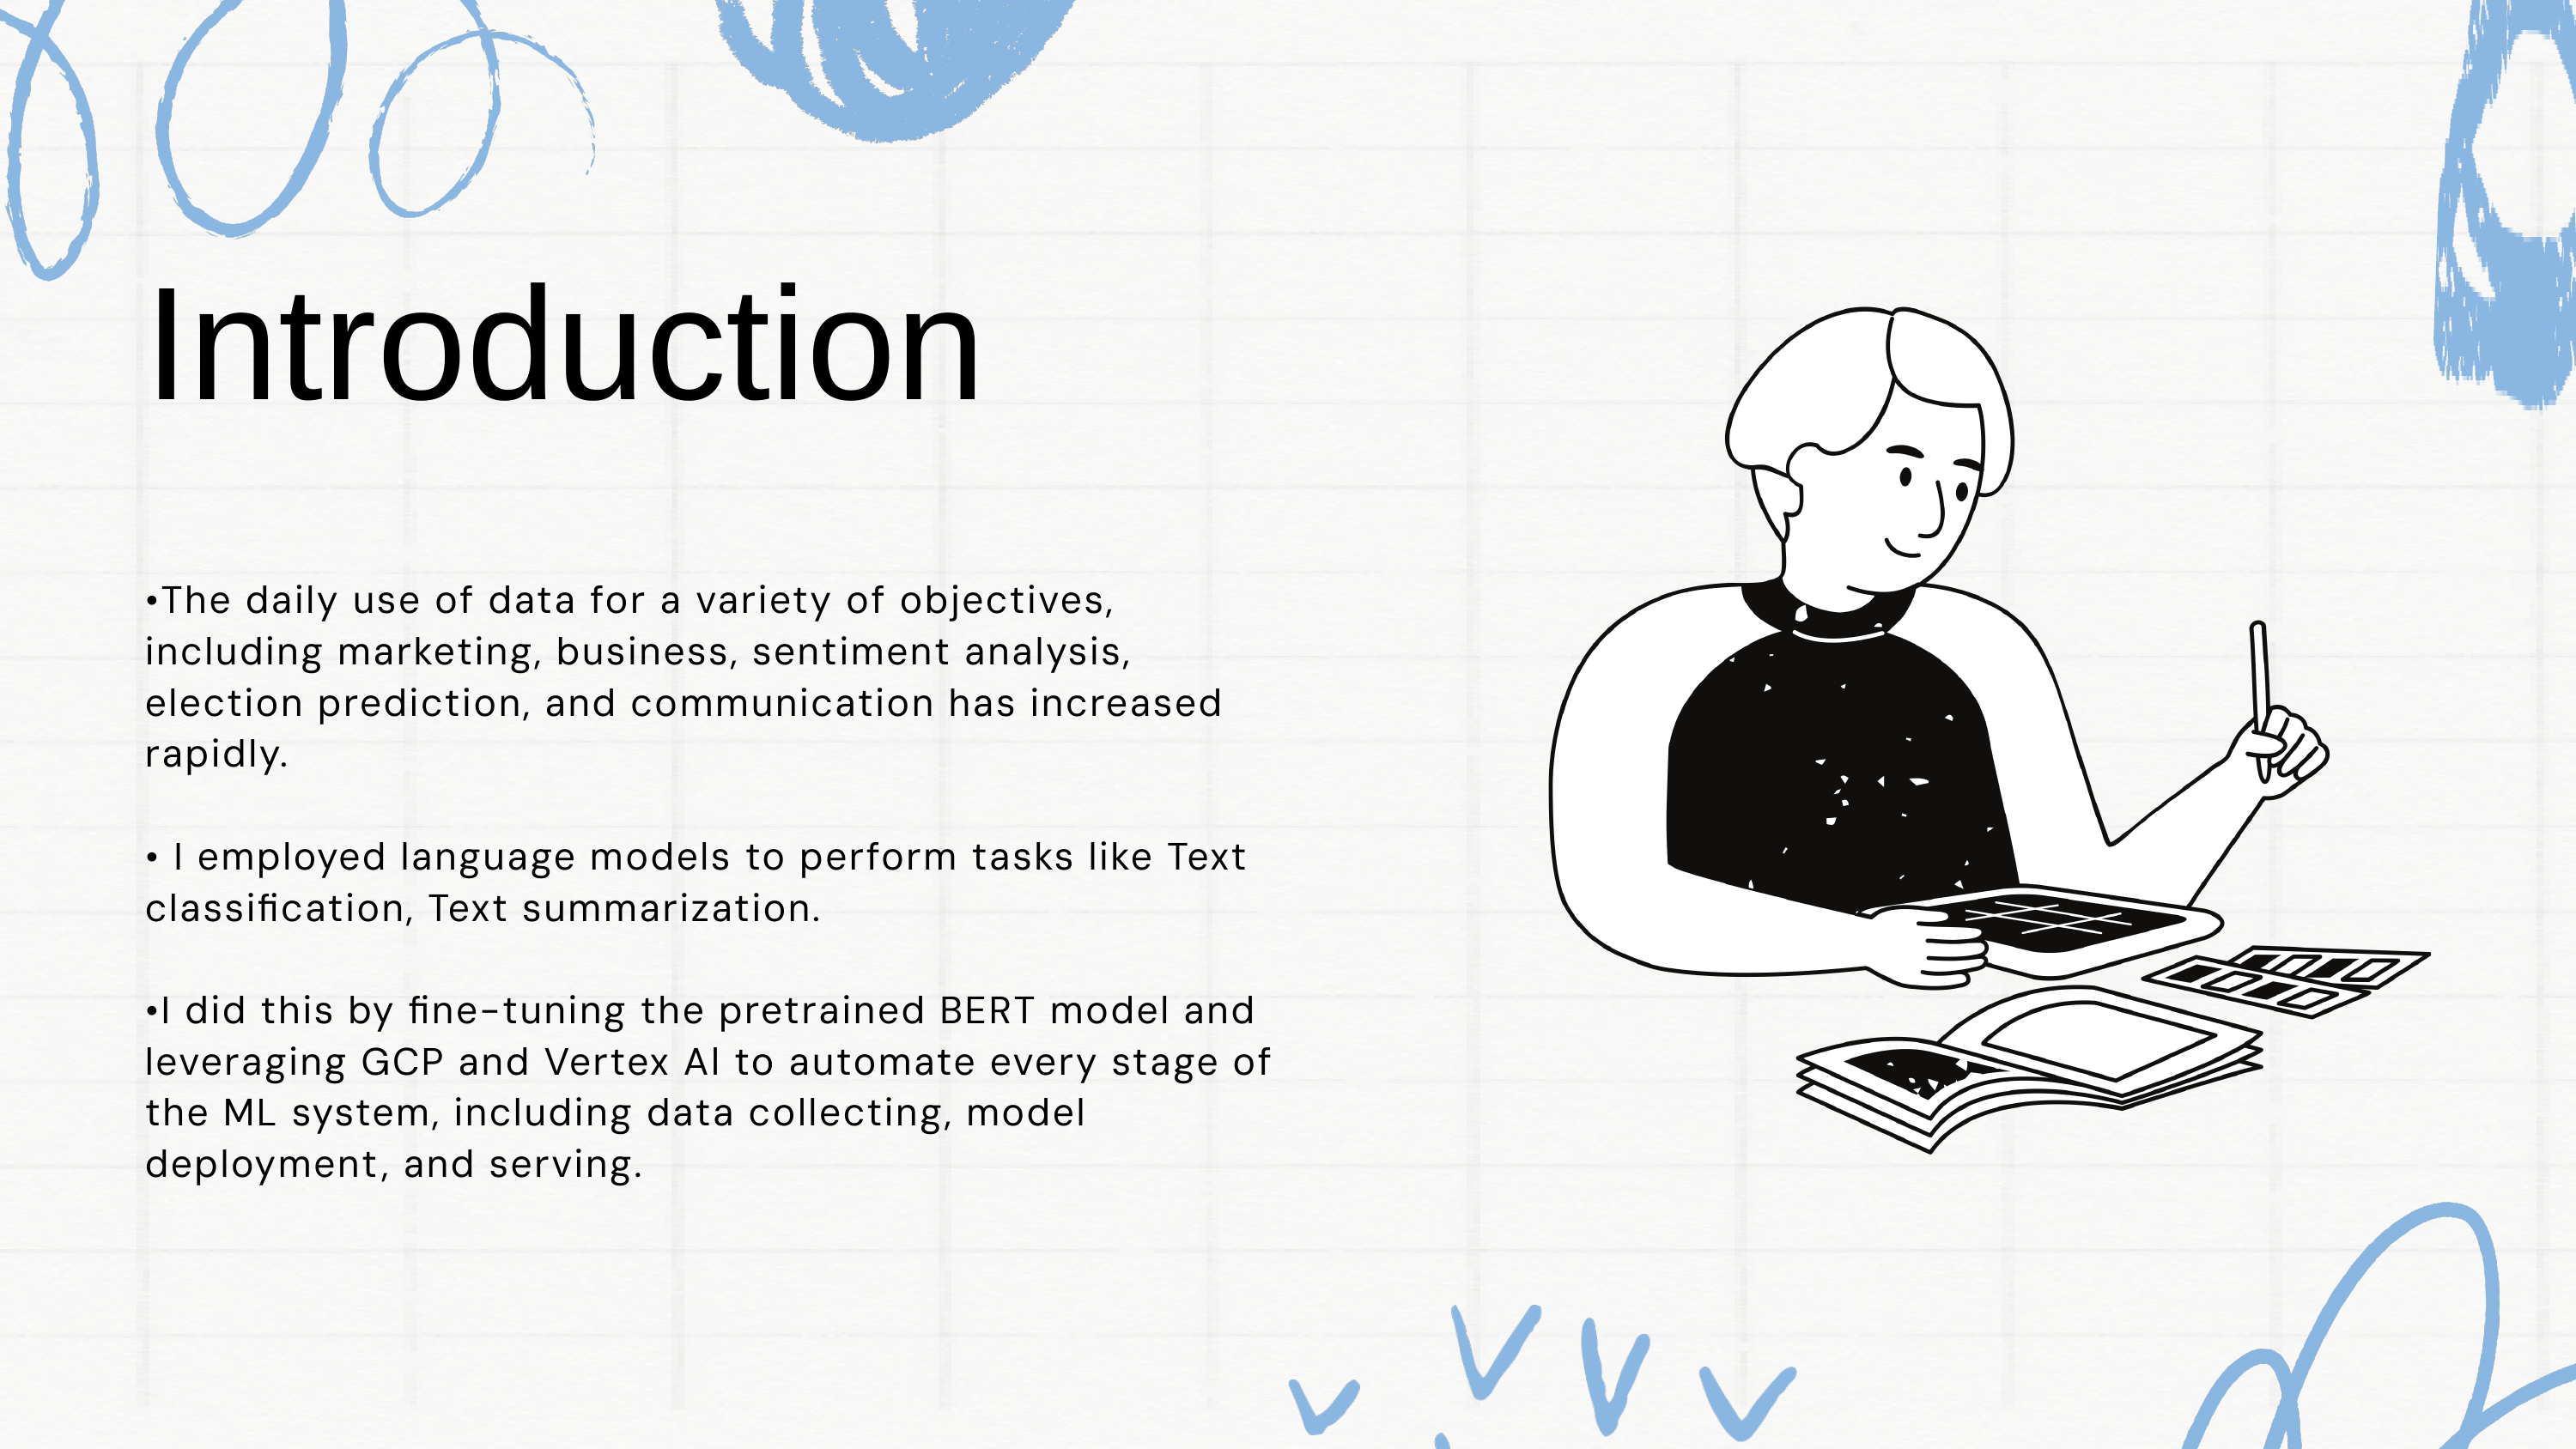

Introduction

•The daily use of data for a variety of objectives, including marketing, business, sentiment analysis, election prediction, and communication has increased rapidly.

• I employed language models to perform tasks like Text classification, Text summarization.

•I did this by fine-tuning the pretrained BERT model and leveraging GCP and Vertex Al to automate every stage of the ML system, including data collecting, model deployment, and serving.